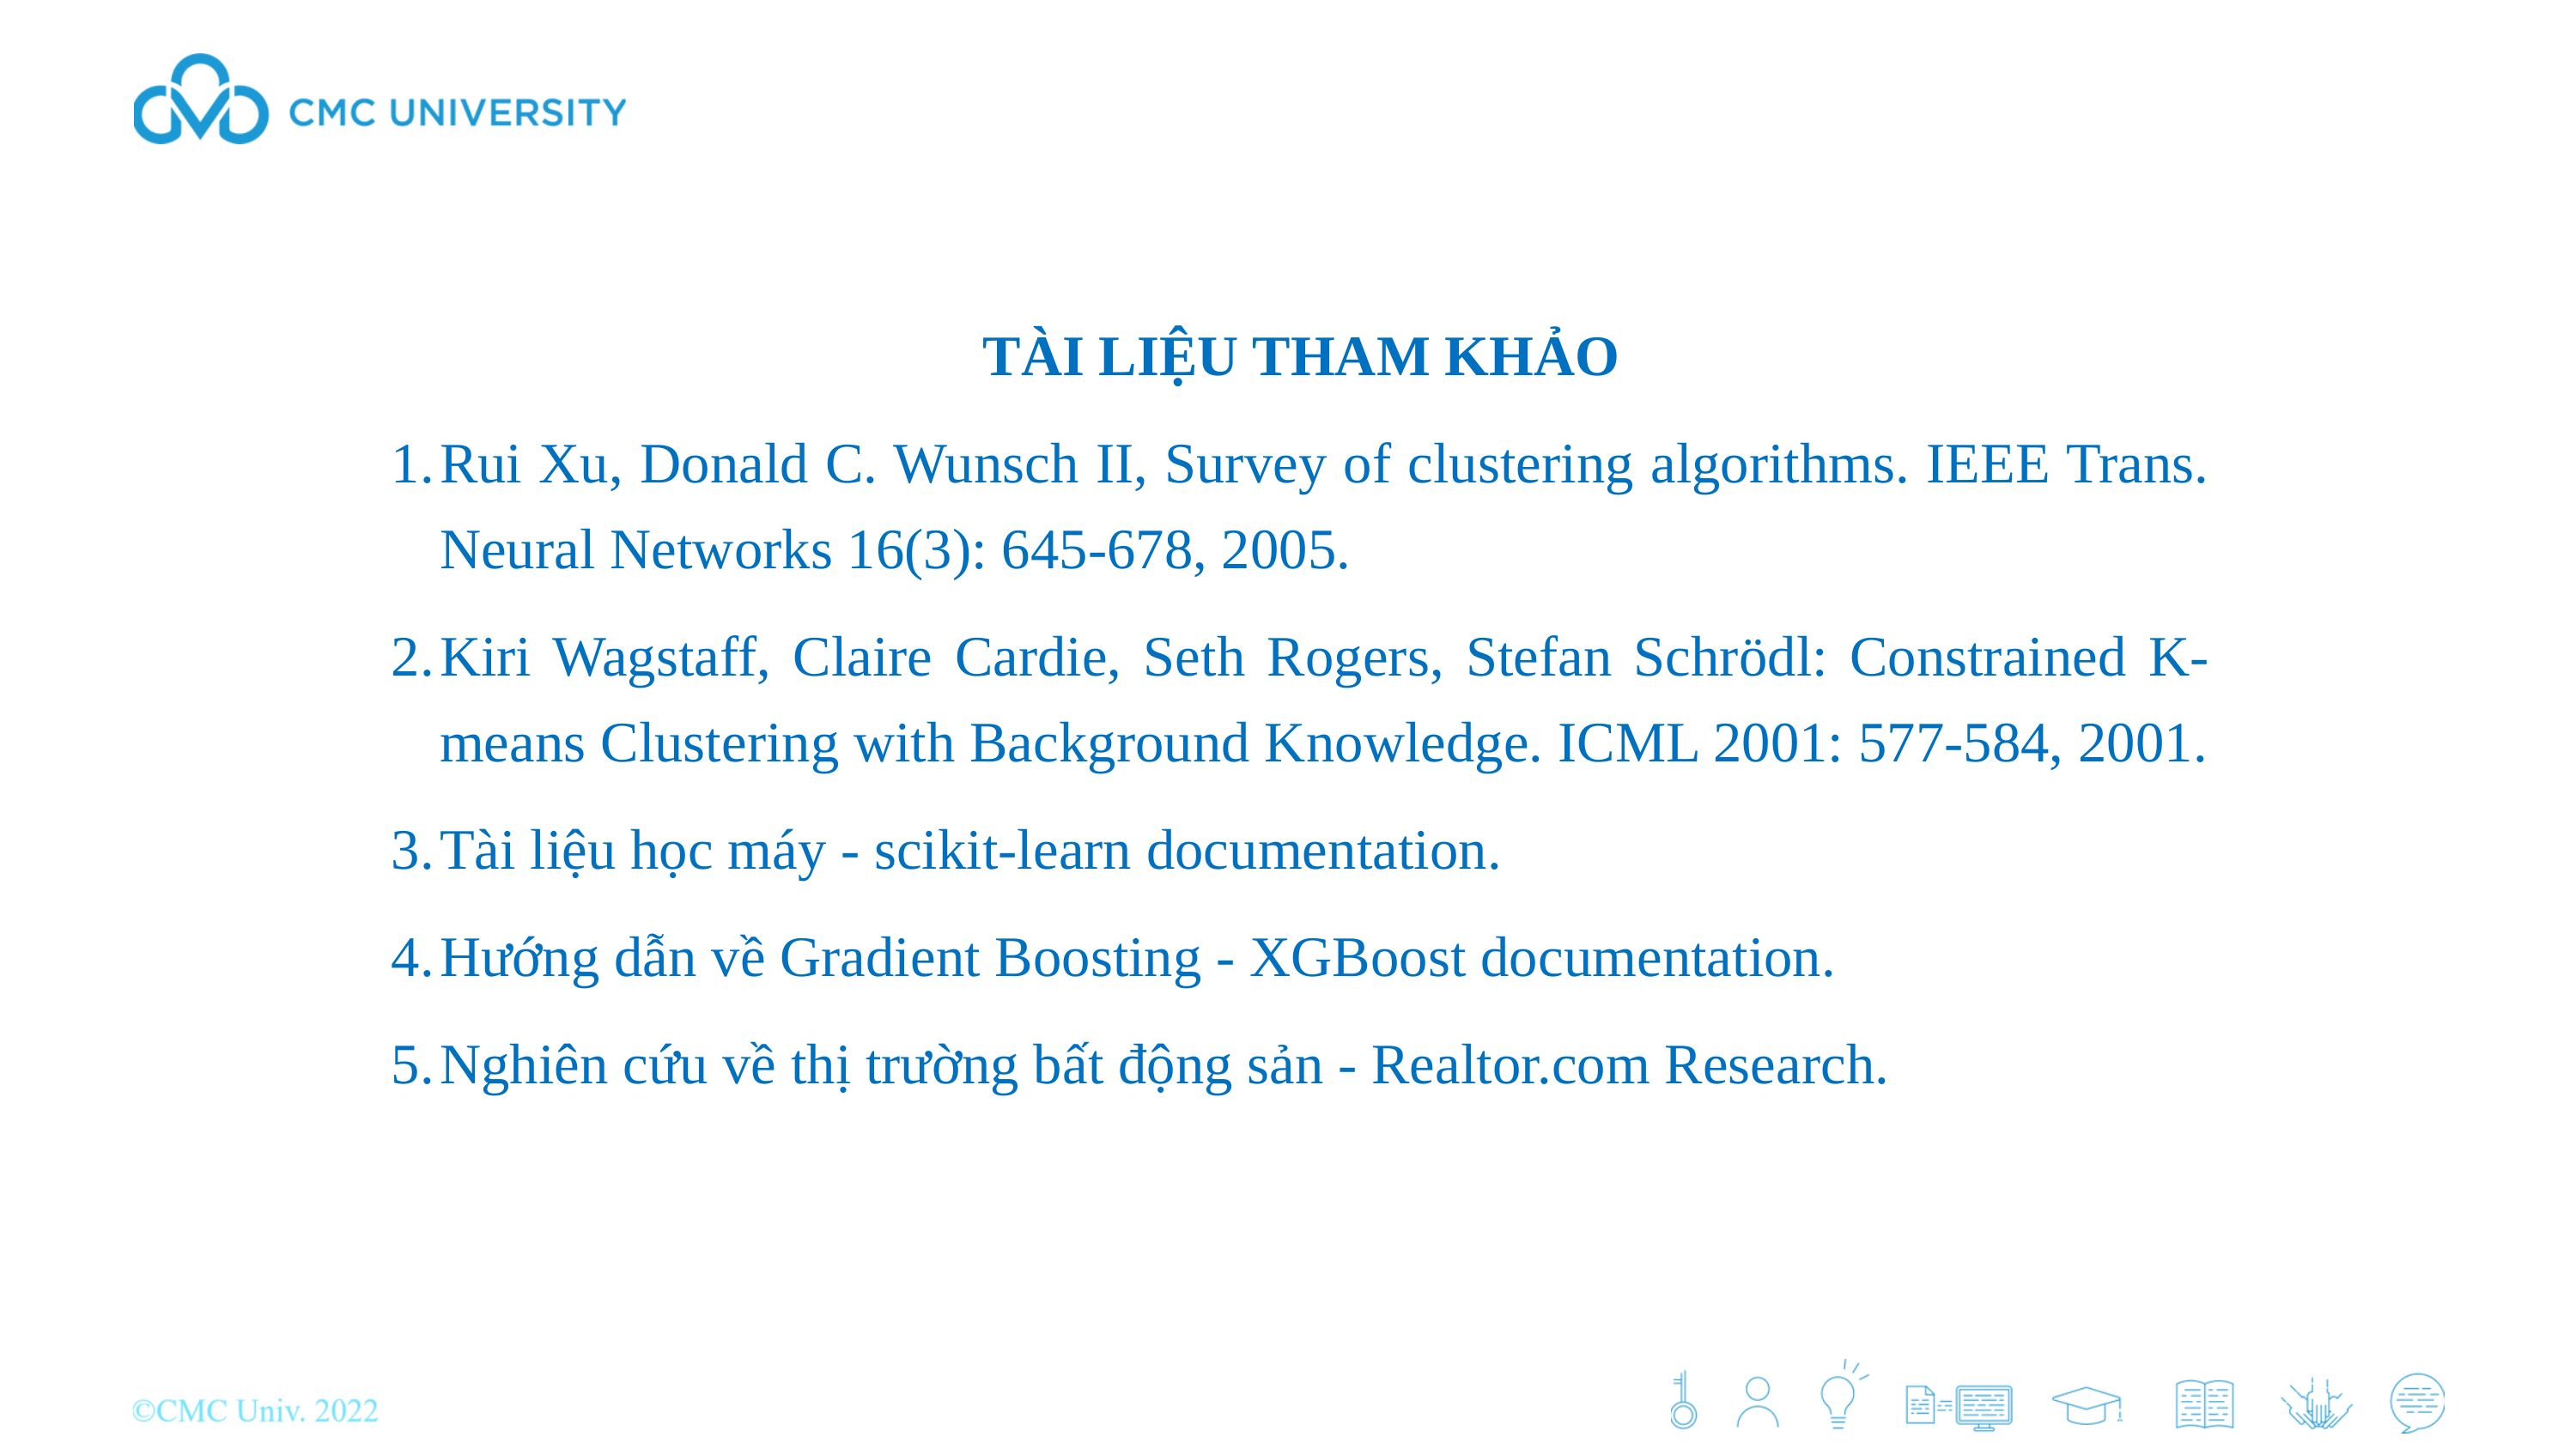

TÀI LIỆU THAM KHẢO
Rui Xu, Donald C. Wunsch II, Survey of clustering algorithms. IEEE Trans. Neural Networks 16(3): 645-678, 2005.
Kiri Wagstaff, Claire Cardie, Seth Rogers, Stefan Schrödl: Constrained K-means Clustering with Background Knowledge. ICML 2001: 577-584, 2001.
Tài liệu học máy - scikit-learn documentation.
Hướng dẫn về Gradient Boosting - XGBoost documentation.
Nghiên cứu về thị trường bất động sản - Realtor.com Research.